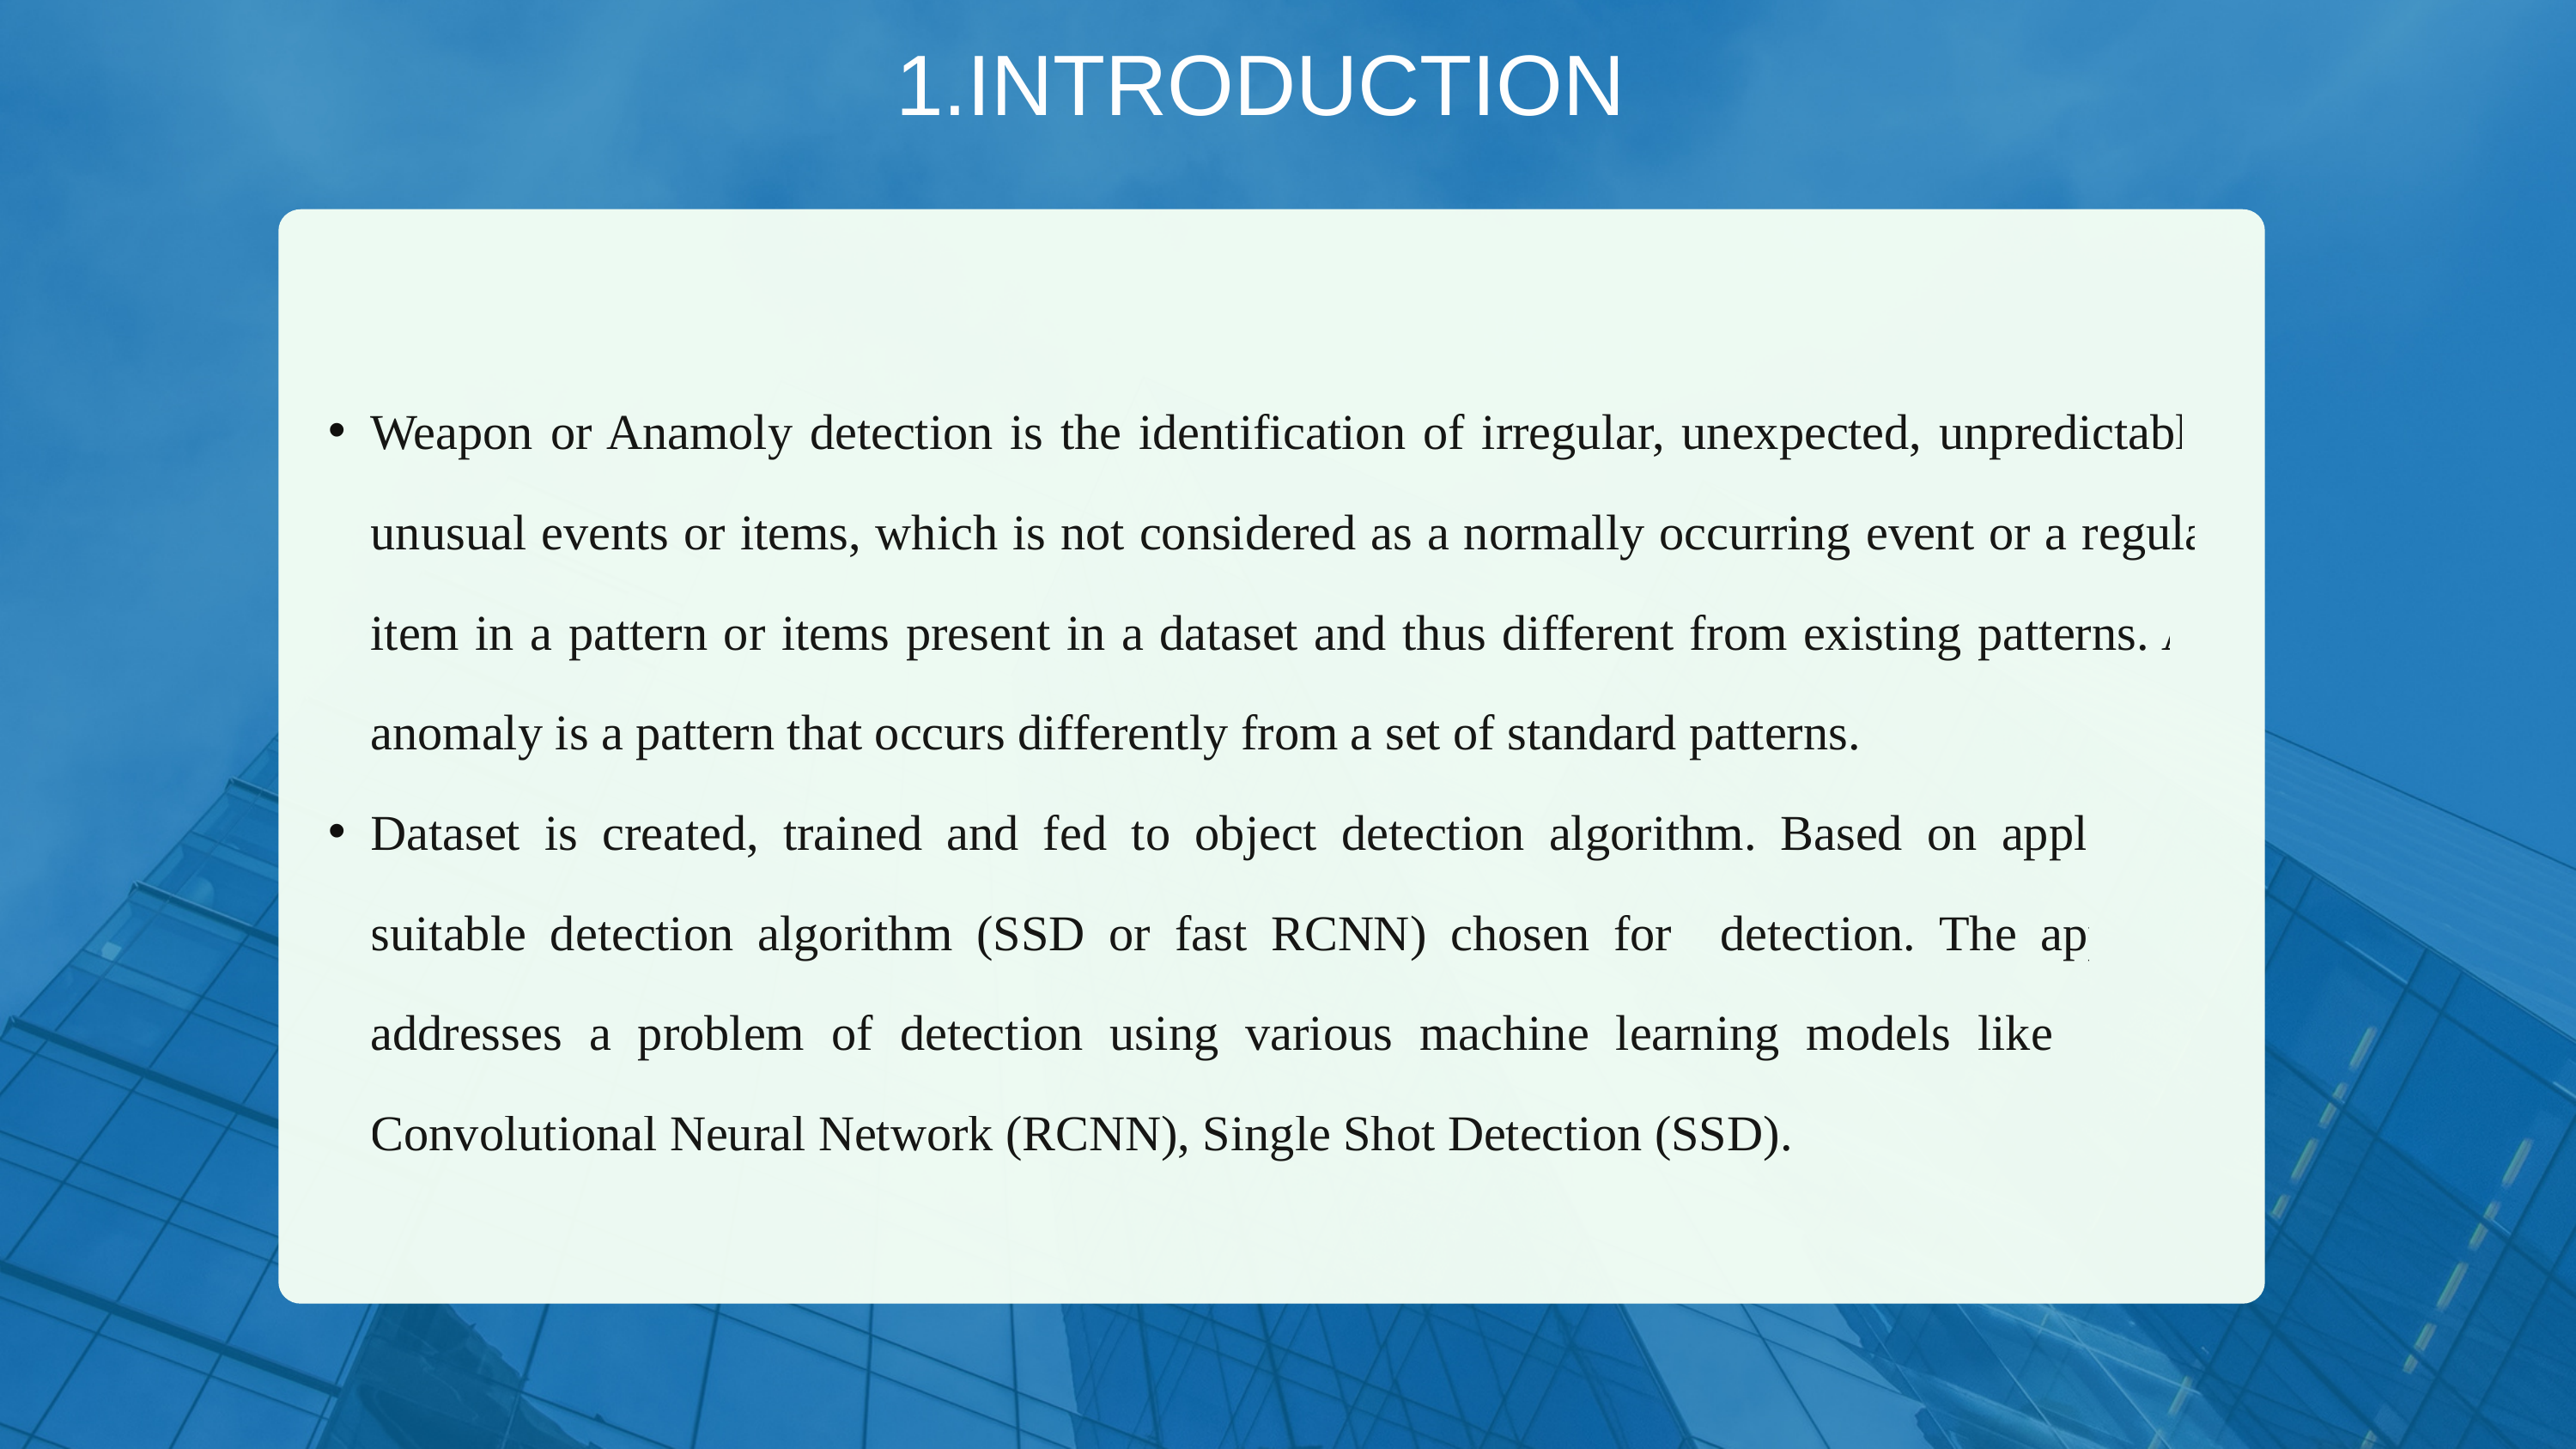

1.INTRODUCTION

Weapon or Anamoly detection is the identification of irregular, unexpected, unpredictable, unusual events or items, which is not considered as a normally occurring event or a regular item in a pattern or items present in a dataset and thus different from existing patterns. An anomaly is a pattern that occurs differently from a set of standard patterns.
Dataset is created, trained and fed to object detection algorithm. Based on application suitable detection algorithm (SSD or fast RCNN) chosen for  detection. The approach addresses a problem of detection using various machine learning models like Region Convolutional Neural Network (RCNN), Single Shot Detection (SSD).